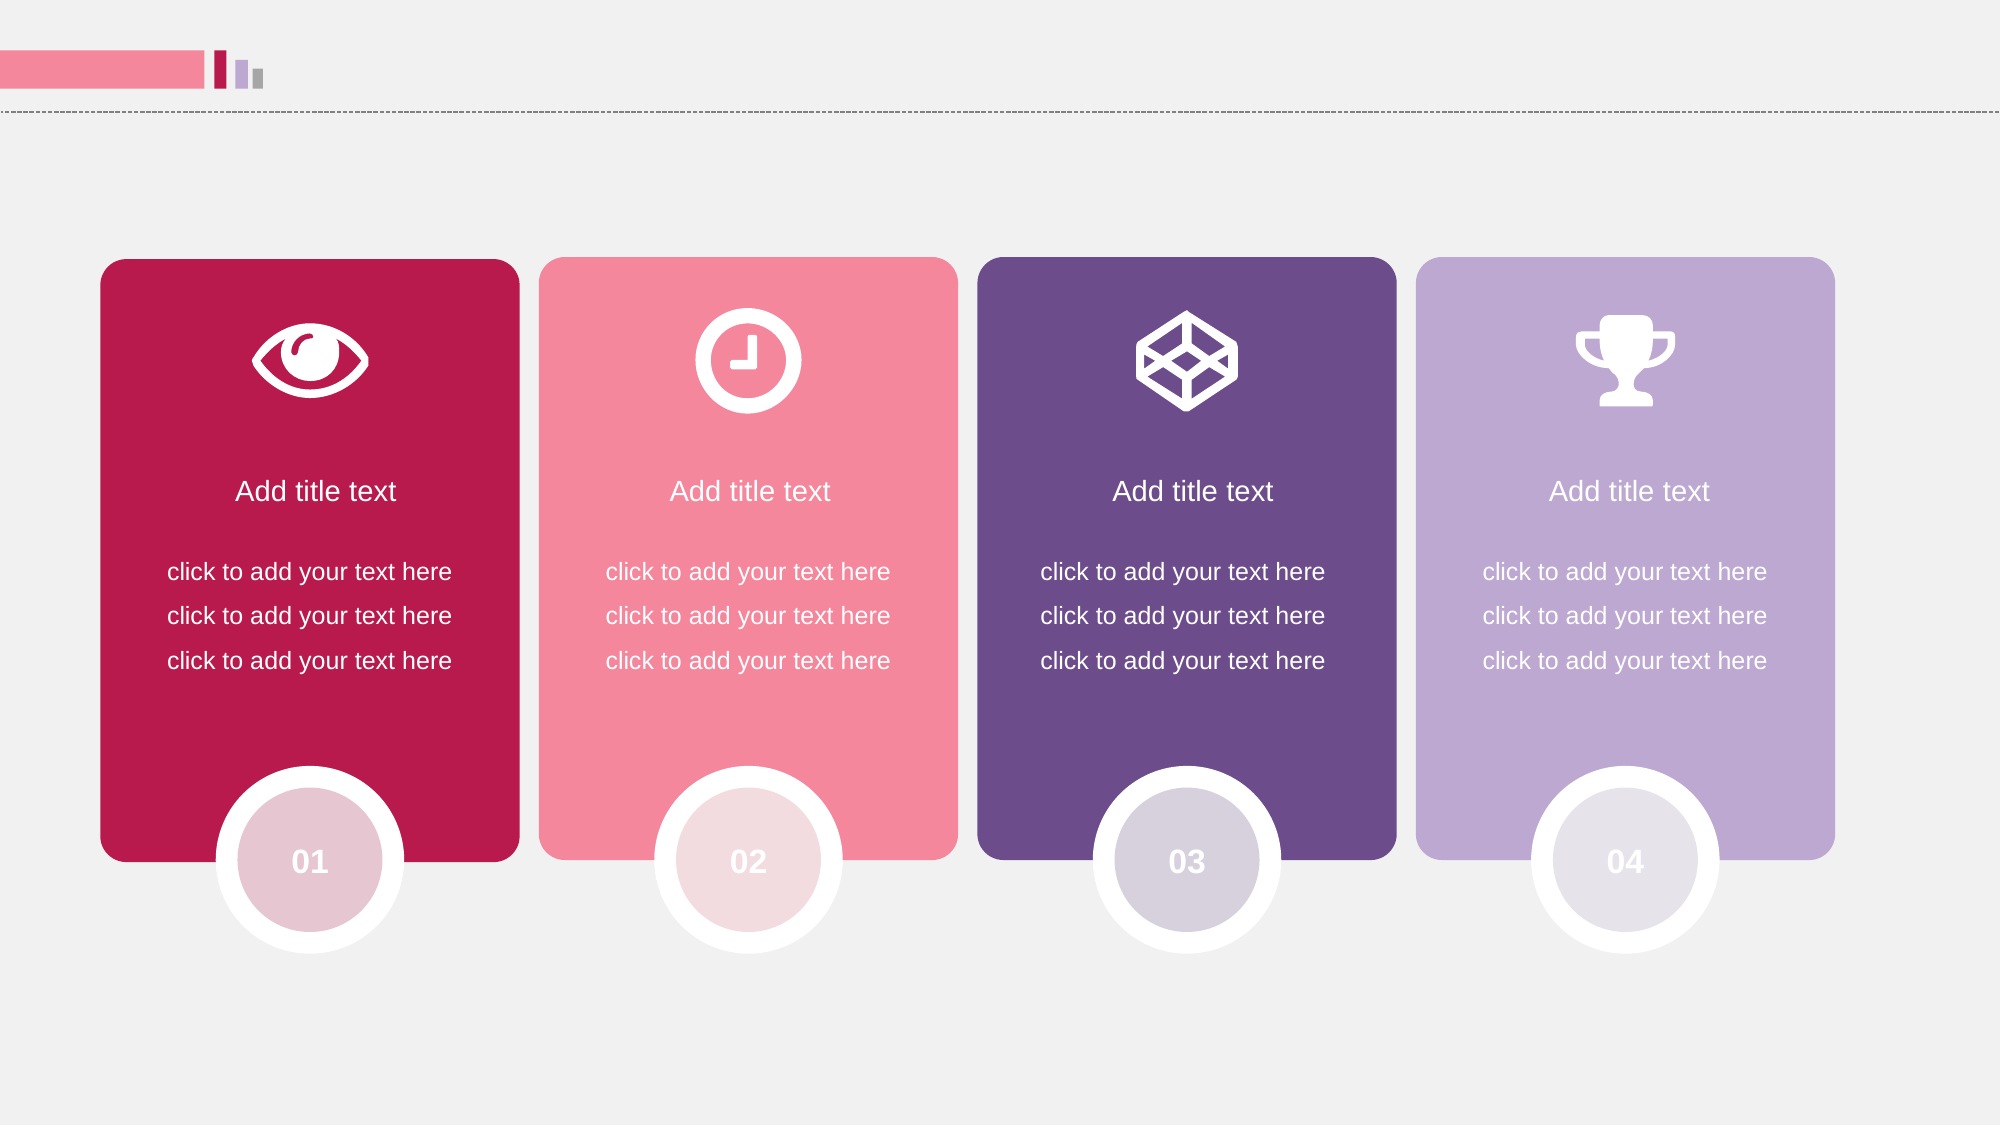

Add title text
Add title text
Add title text
Add title text
click to add your text here click to add your text here
click to add your text here
click to add your text here click to add your text here
click to add your text here
click to add your text here click to add your text here
click to add your text here
click to add your text here click to add your text here
click to add your text here

01

02

03

04